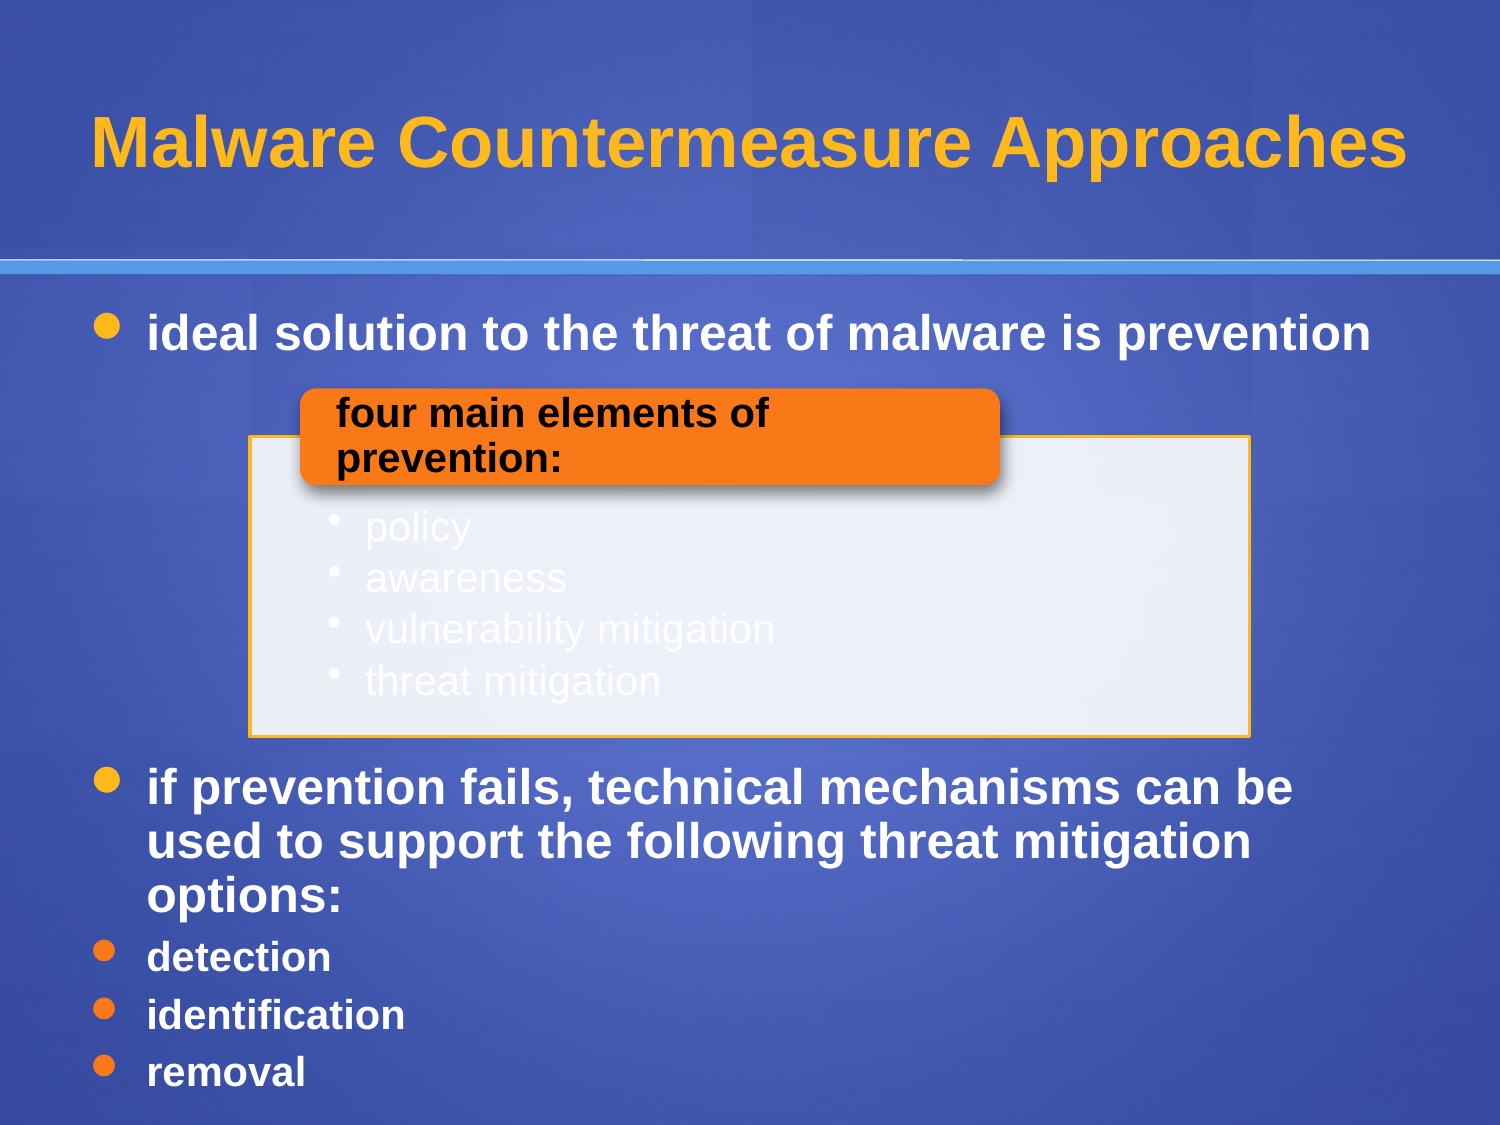

# Malware Countermeasure Approaches
policy
awareness
vulnerability mitigation
threat mitigation
four main elements of prevention:
ideal solution to the threat of malware is prevention

if prevention fails, technical mechanisms can be used to support the following threat mitigation options:
detection
identification
removal